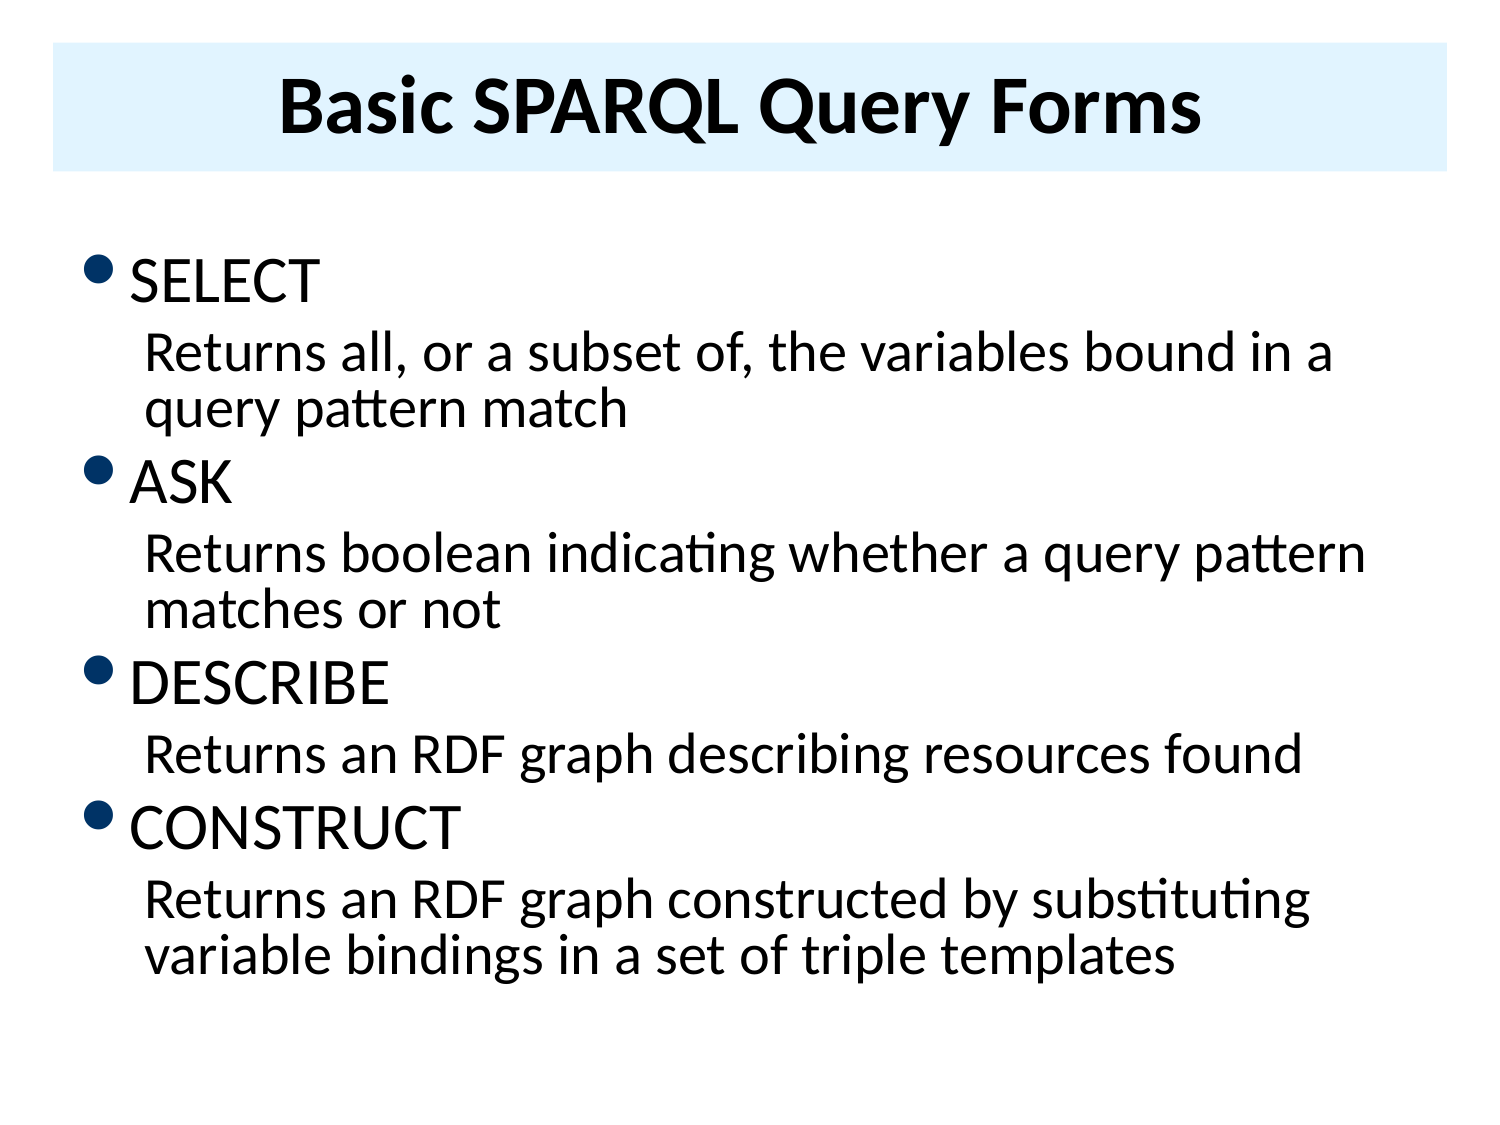

# Basic SPARQL Query Forms
SELECT
Returns all, or a subset of, the variables bound in a query pattern match
ASK
Returns boolean indicating whether a query pattern matches or not
DESCRIBE
Returns an RDF graph describing resources found
CONSTRUCT
Returns an RDF graph constructed by substituting variable bindings in a set of triple templates